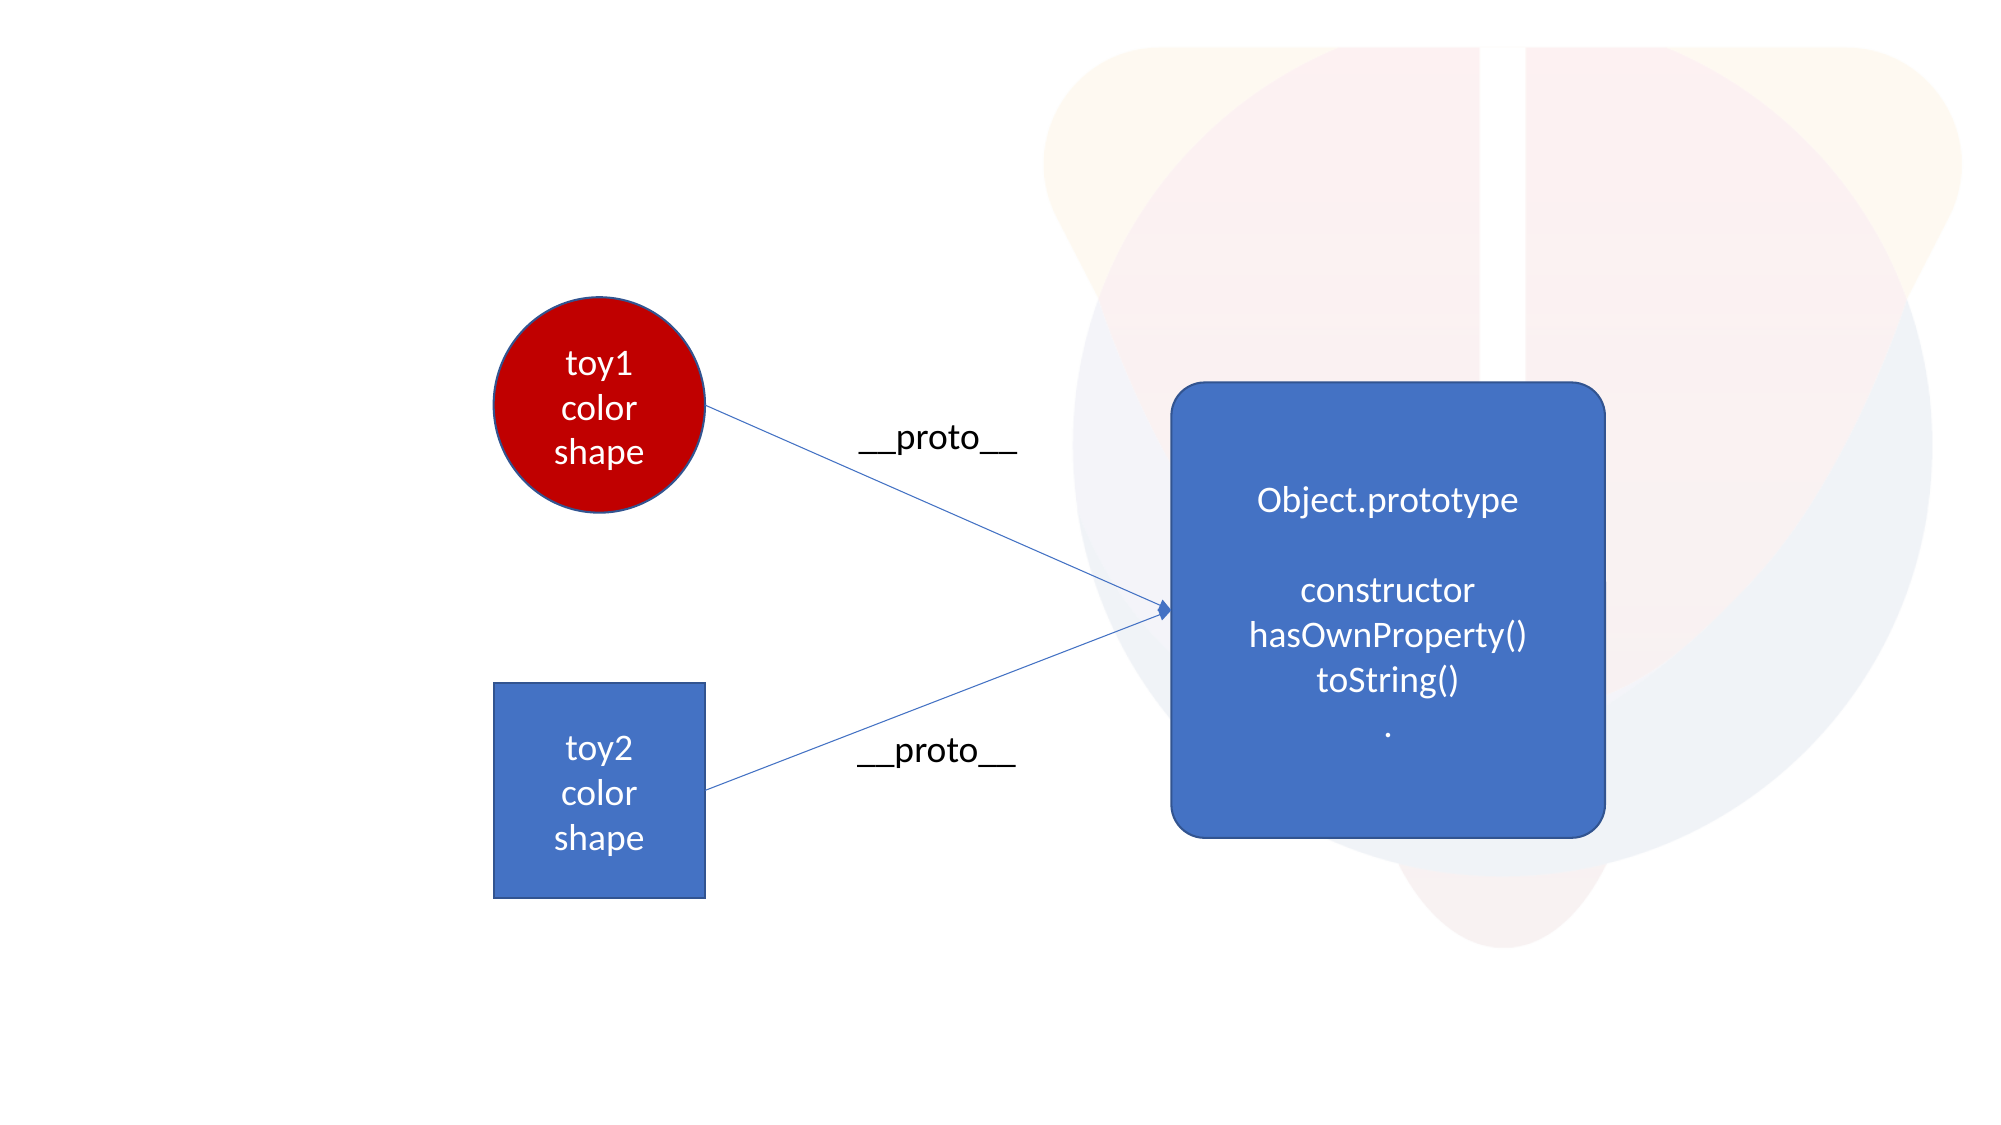

toy1
color
shape
Object.prototype

constructor
hasOwnProperty()
toString()
.
__proto__
toy2
color
shape
__proto__